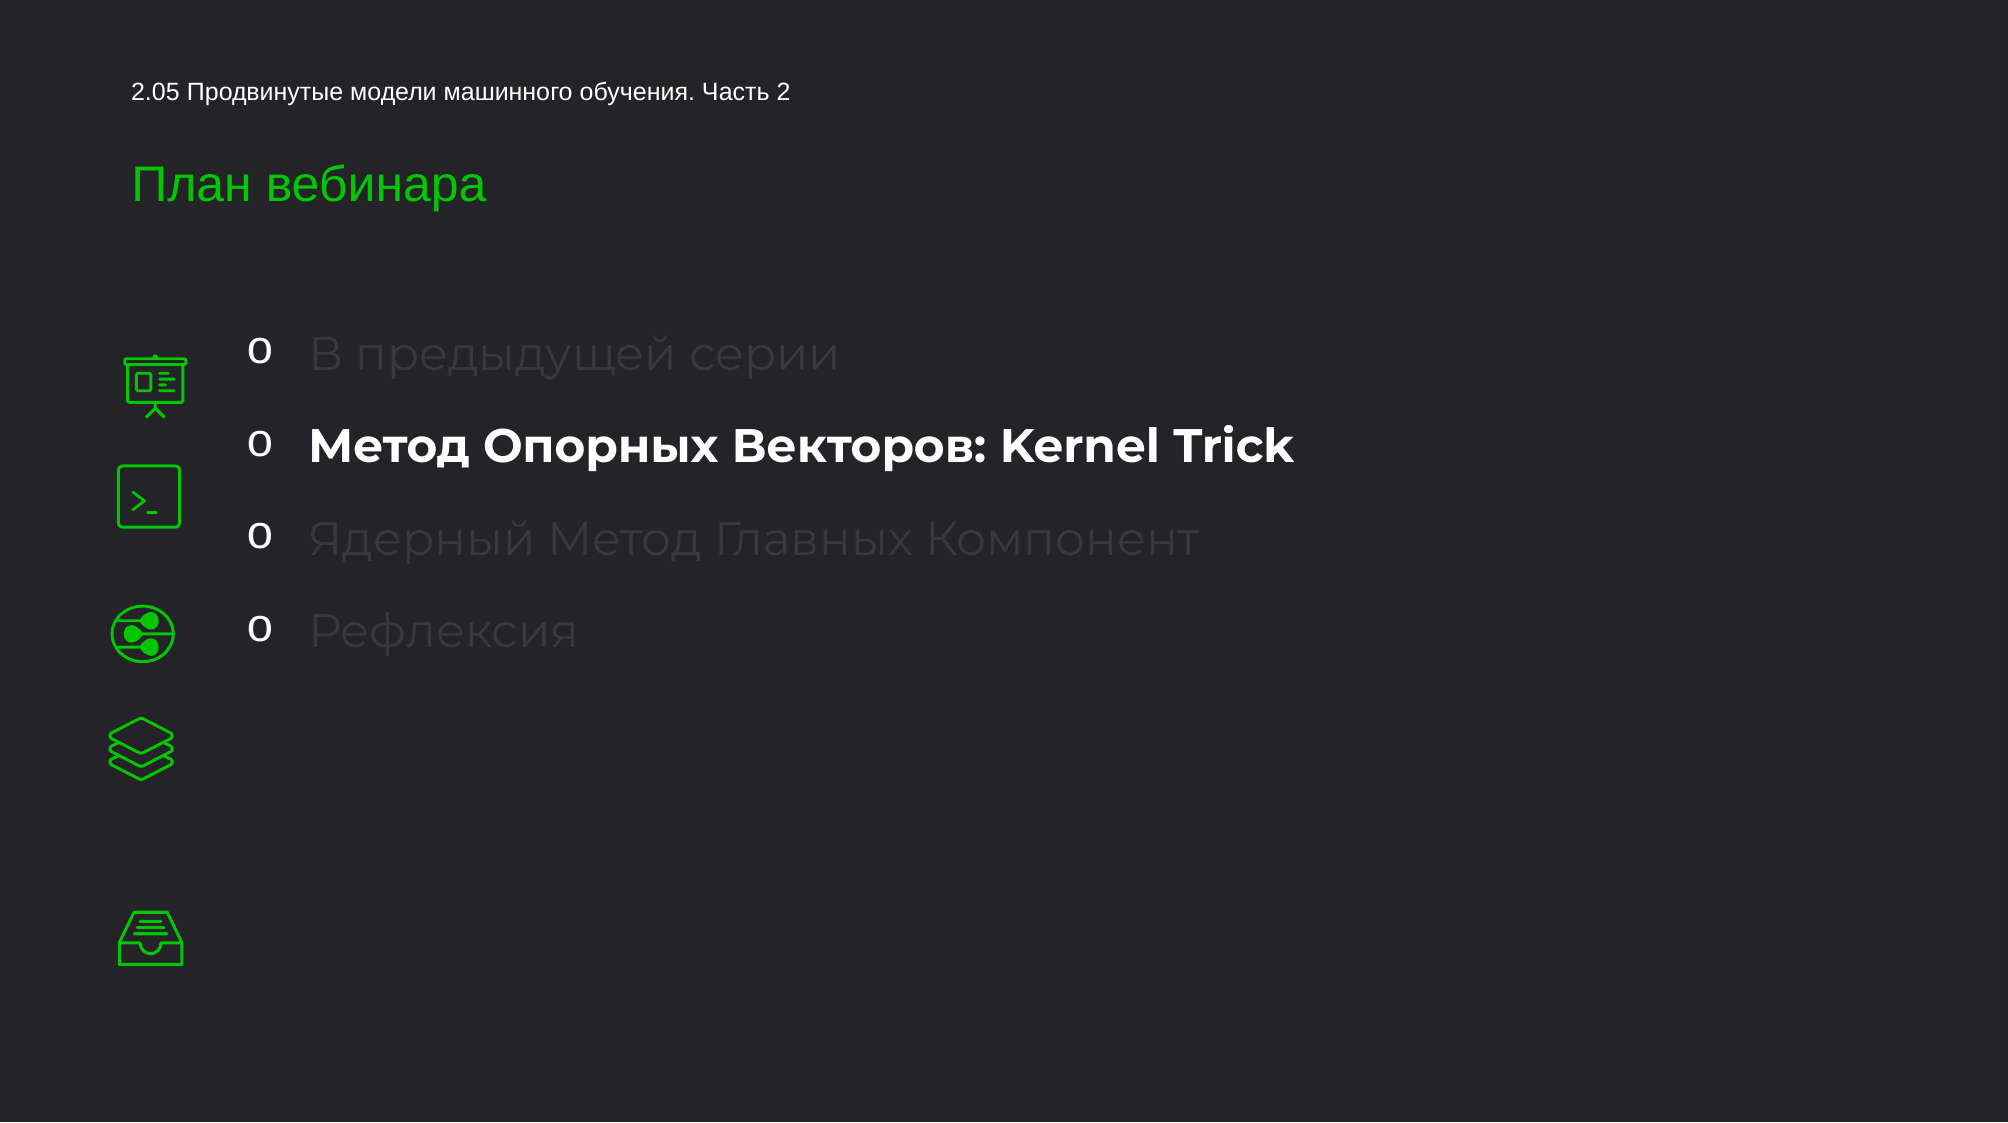

2.05 Продвинутые модели машинного обучения. Часть 2
План вебинара
В предыдущей серии
Метод Опорных Векторов: Kernel Trick
Ядерный Метод Главных Компонент
Рефлексия